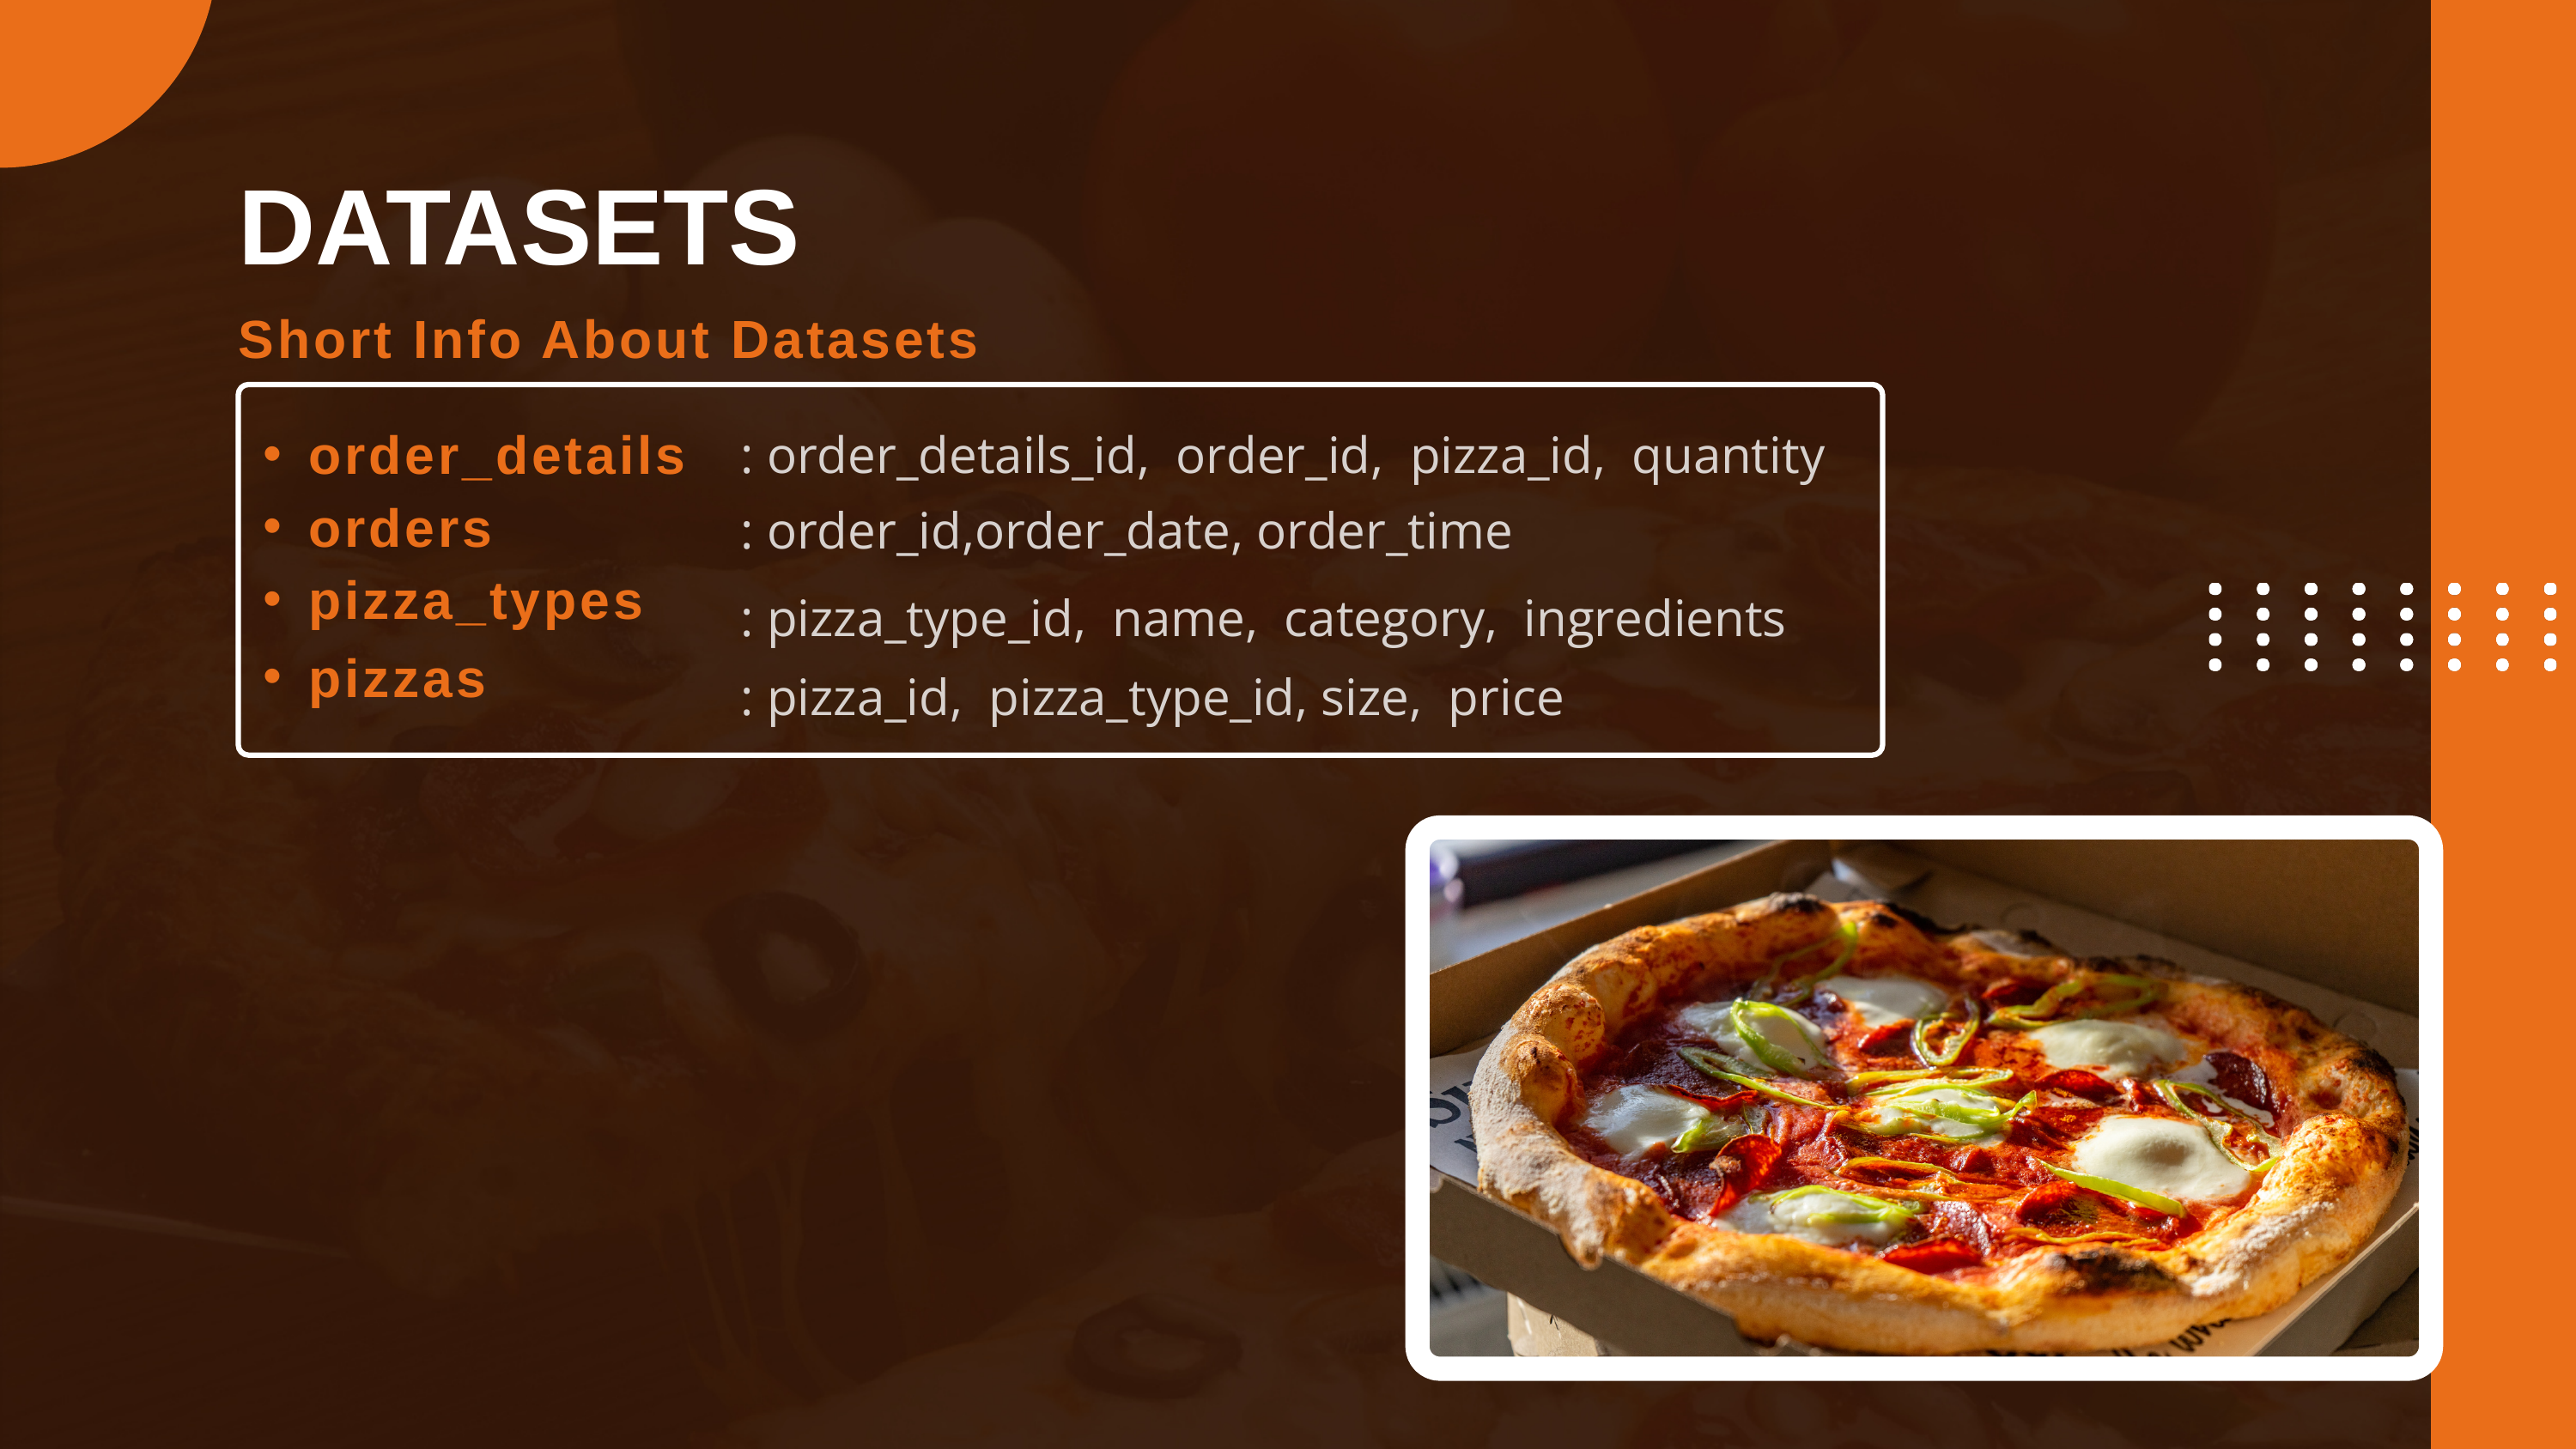

DATASETS
Short Info About Datasets

: order_details_id,  order_id,  pizza_id,  quantity
order_details
: order_id,order_date, order_time
orders
pizza_types
: pizza_type_id,  name,  category,  ingredients

pizzas
: pizza_id,  pizza_type_id, size,  price